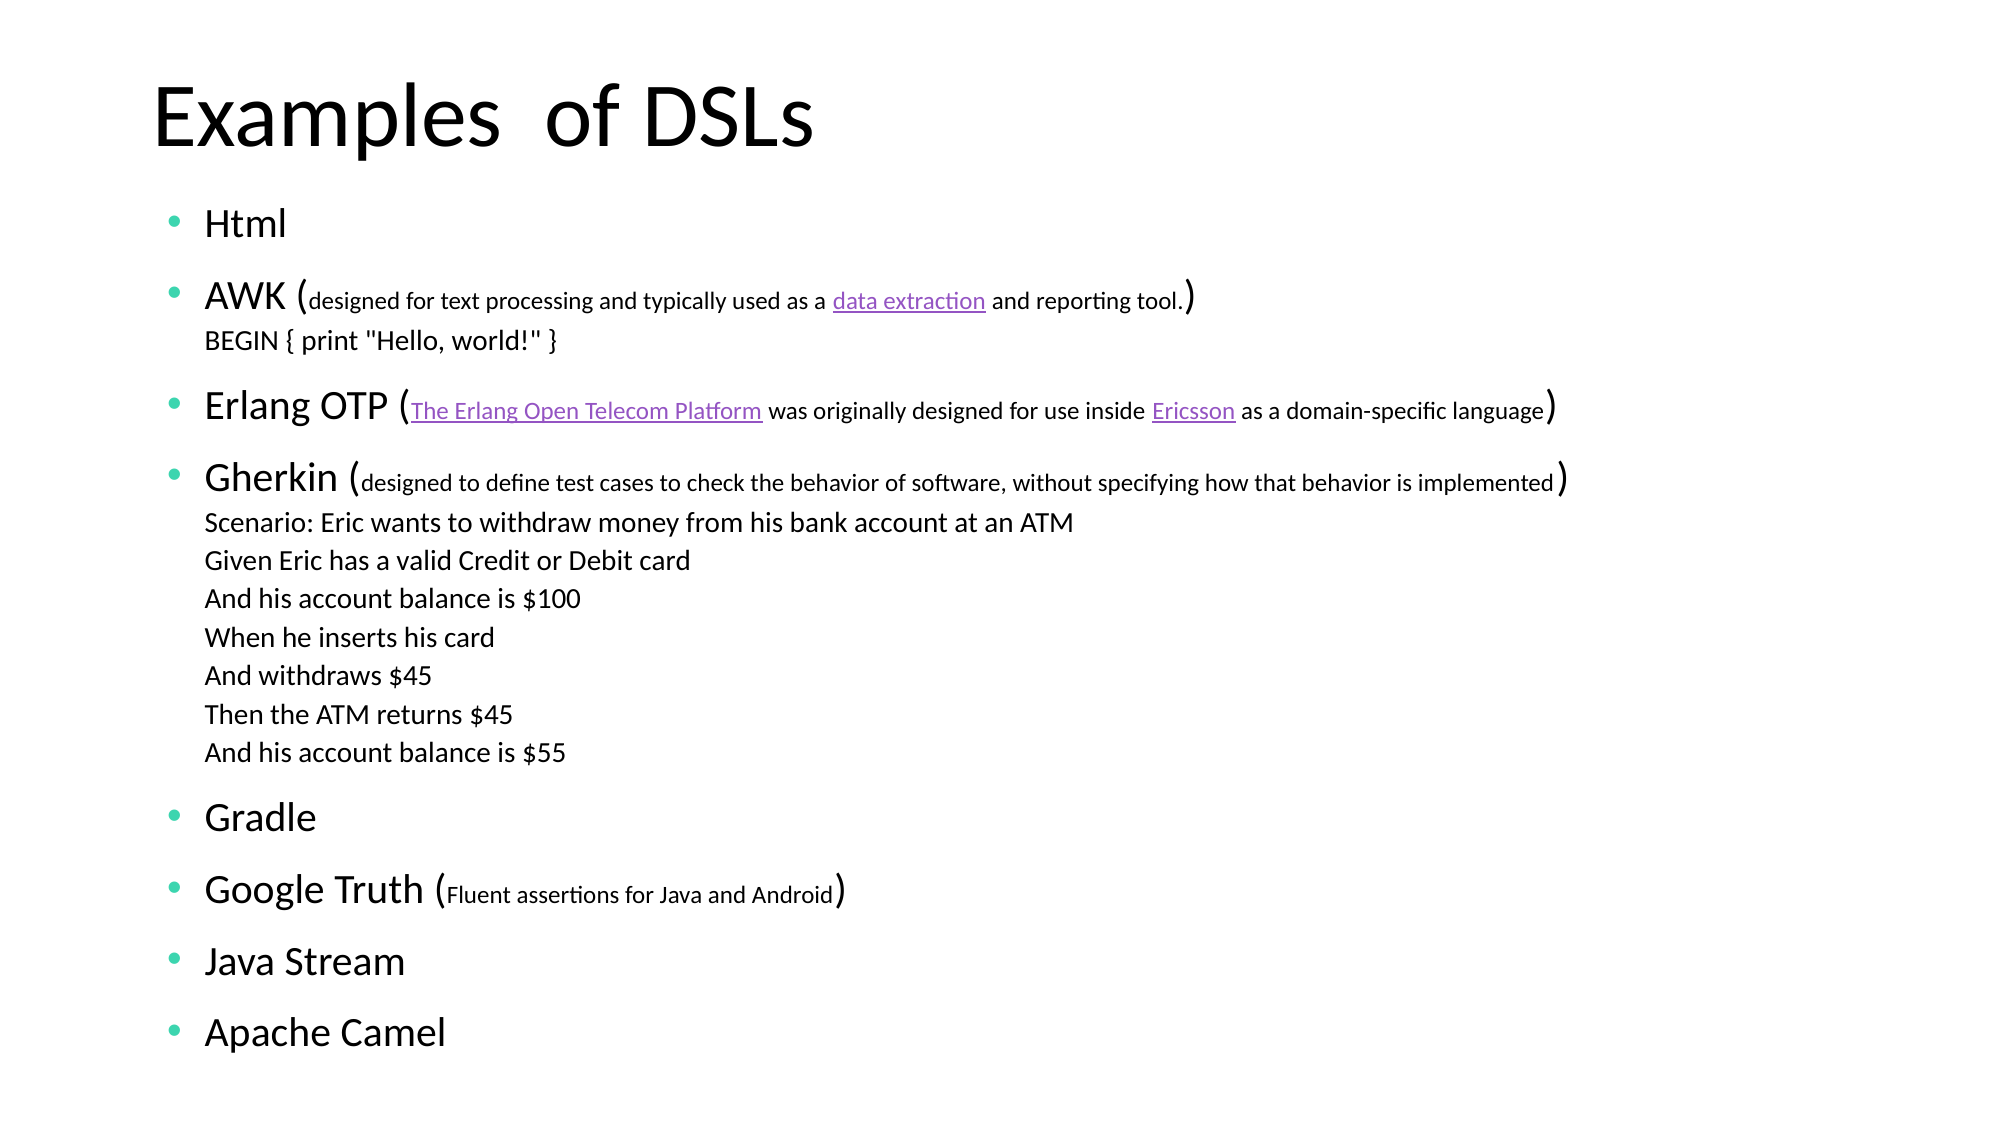

Examples  of DSLs
Html
AWK (designed for text processing and typically used as a data extraction and reporting tool.)
BEGIN { print "Hello, world!" }
Erlang OTP (The Erlang Open Telecom Platform was originally designed for use inside Ericsson as a domain-specific language)
Gherkin (designed to define test cases to check the behavior of software, without specifying how that behavior is implemented)
Scenario: Eric wants to withdraw money from his bank account at an ATM
Given Eric has a valid Credit or Debit card
And his account balance is $100
When he inserts his card
And withdraws $45
Then the ATM returns $45
And his account balance is $55
Gradle
Google Truth (Fluent assertions for Java and Android)
Java Stream
Apache Camel